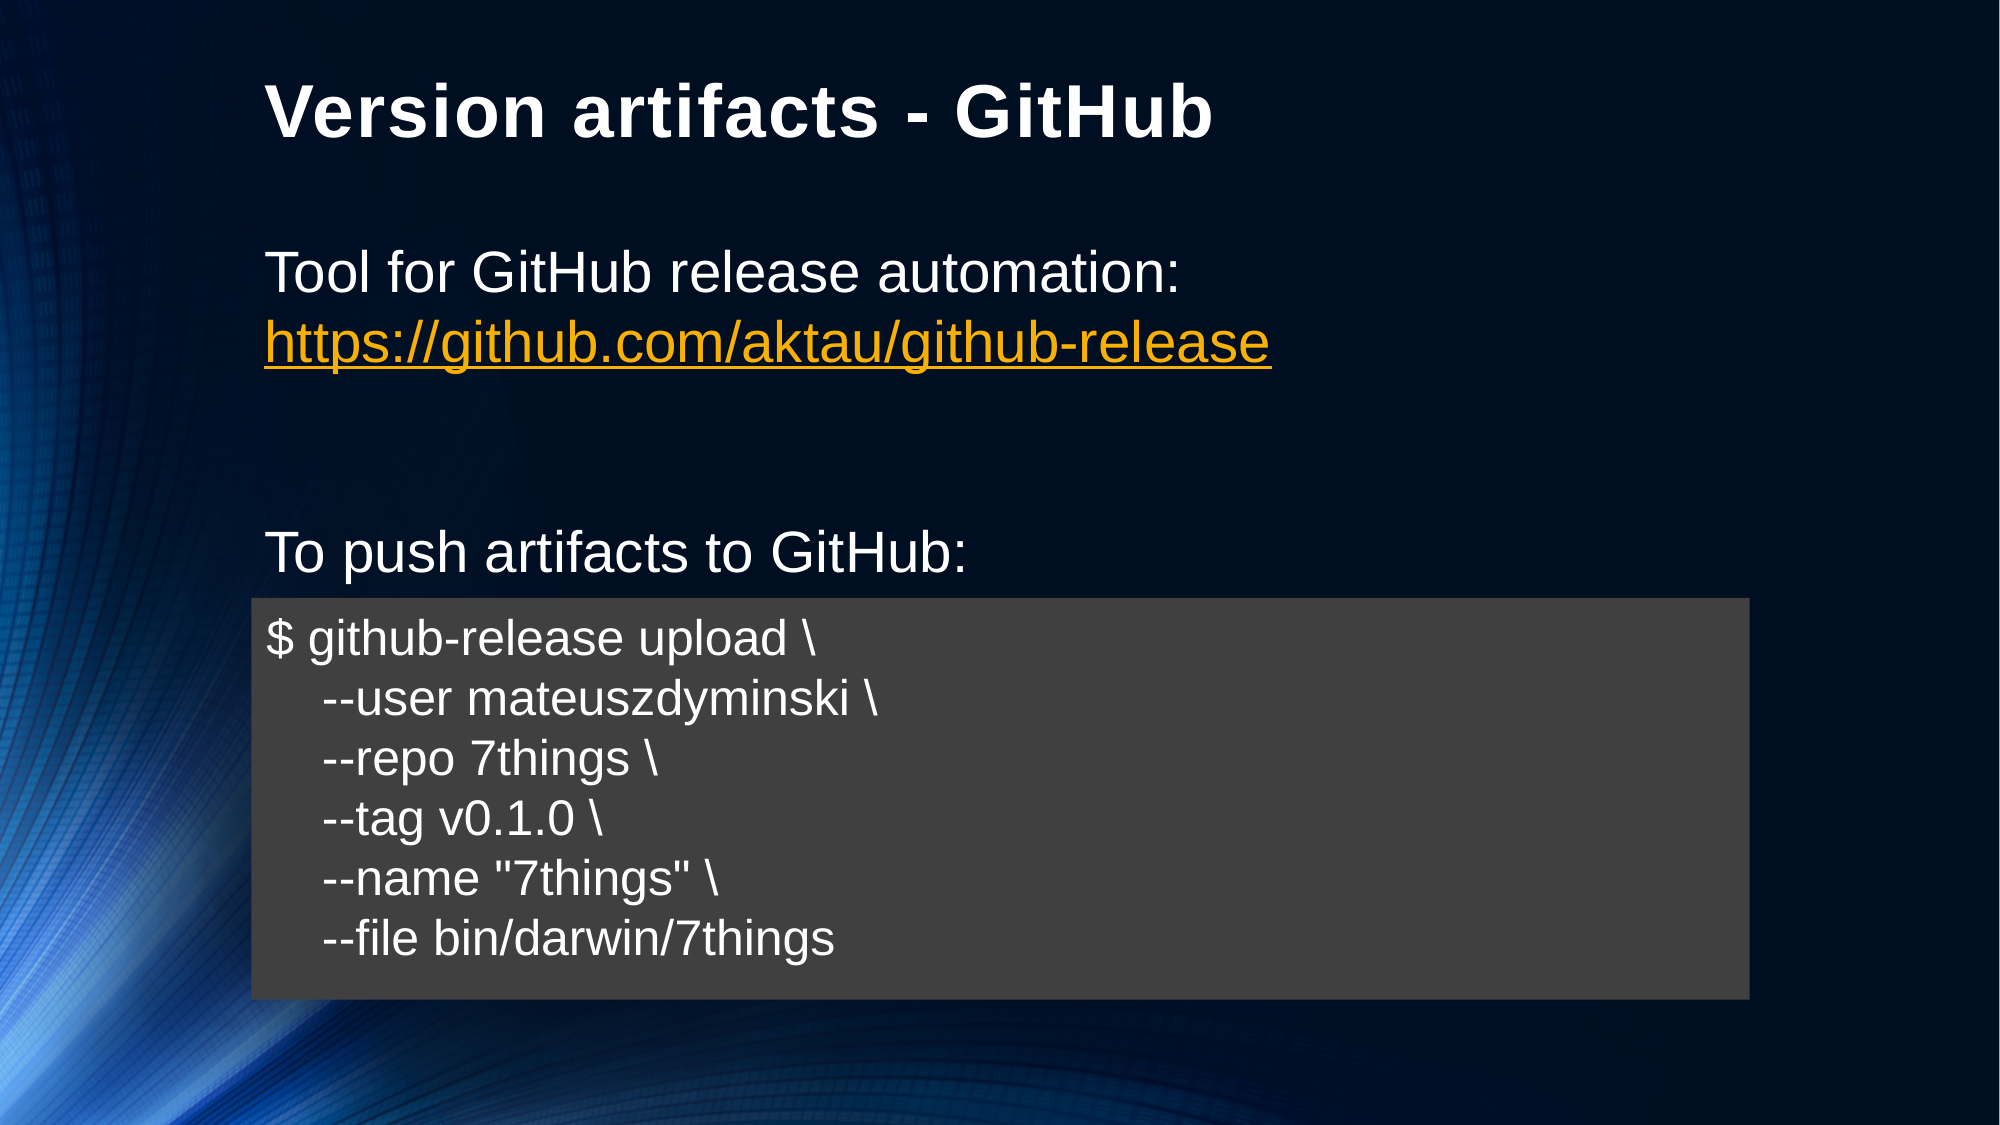

# Version artifacts - GitHub

Tool for GitHub release automation:
https://github.com/aktau/github-release

To push artifacts to GitHub:

$ github-release upload \
    --user mateuszdyminski \
    --repo 7things \
    --tag v0.1.0 \
    --name "7things" \
    --file bin/darwin/7things